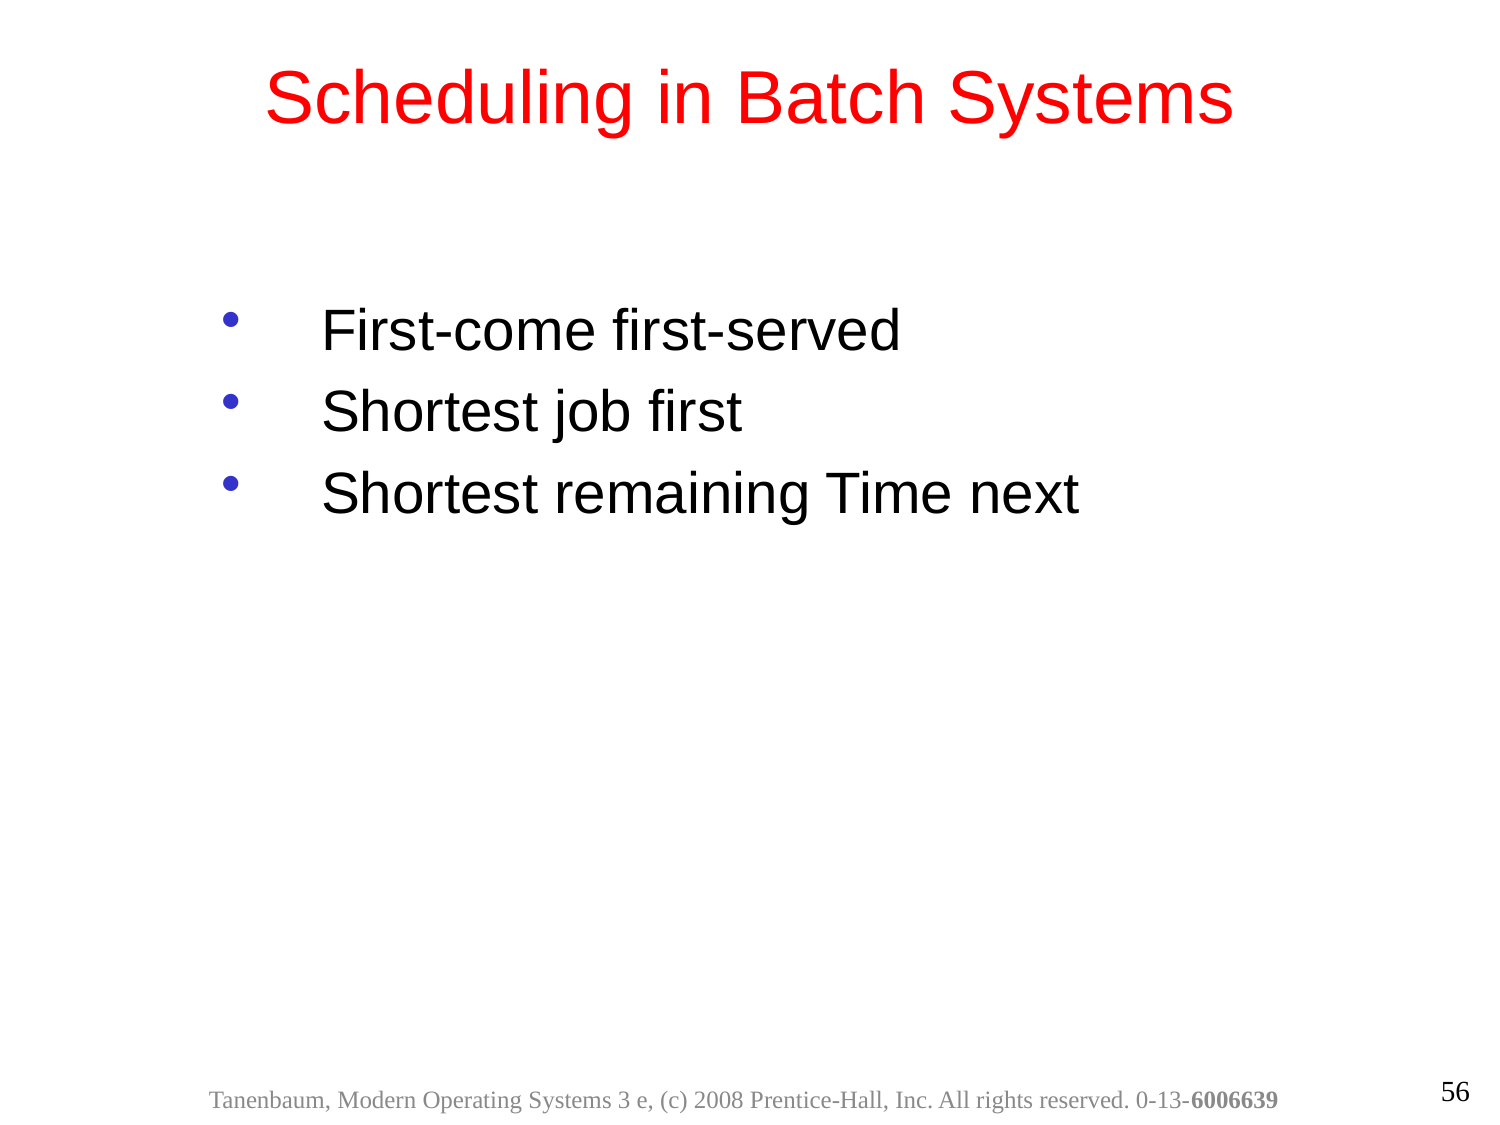

Scheduling in Batch Systems
First-come first-served
Shortest job first
Shortest remaining Time next
56
Tanenbaum, Modern Operating Systems 3 e, (c) 2008 Prentice-Hall, Inc. All rights reserved. 0-13-6006639